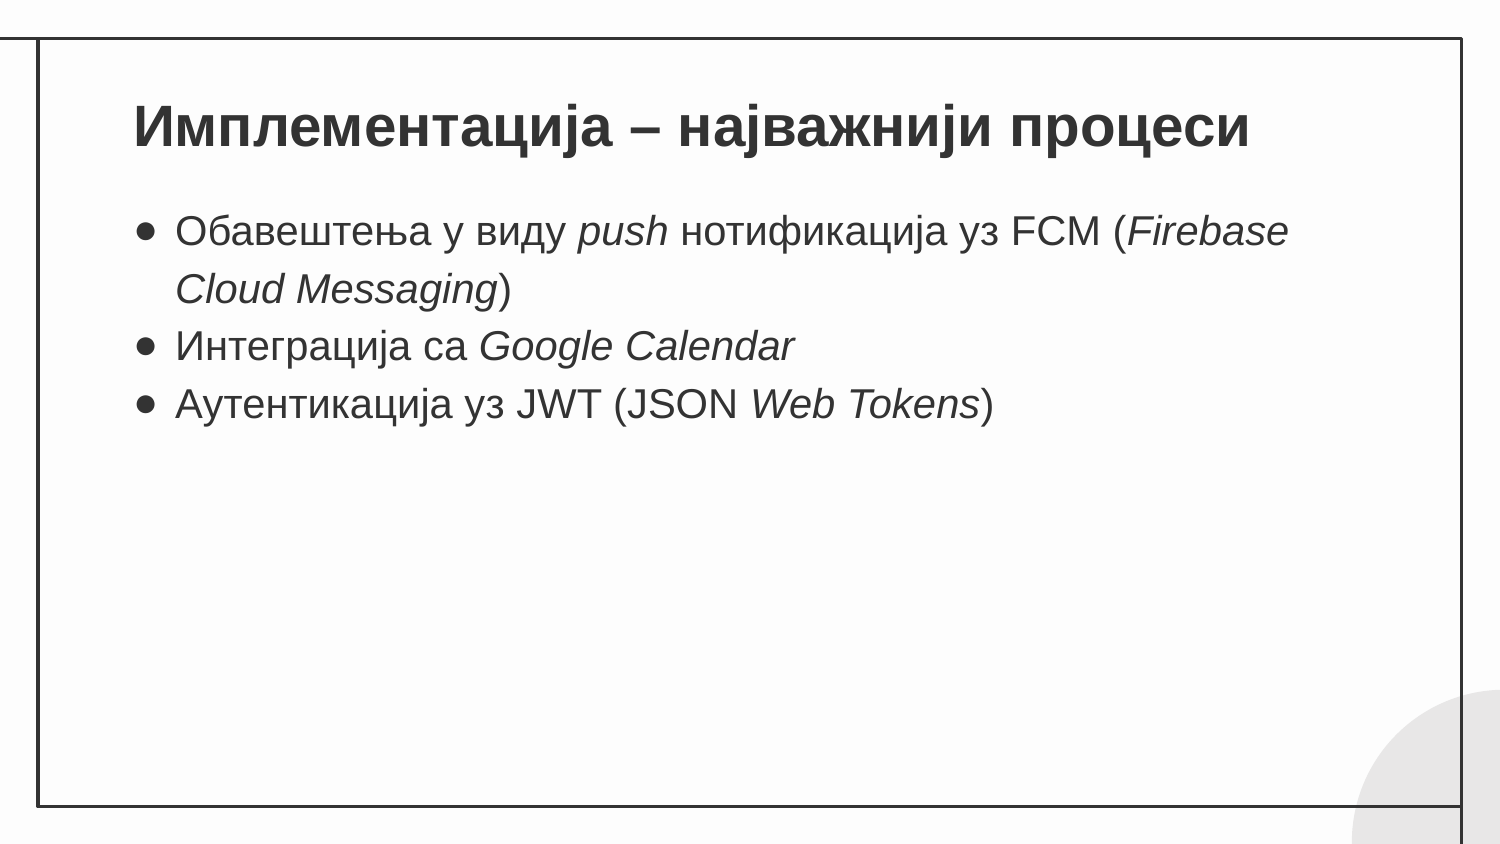

# Имплементација – најважнији процеси
Обавештења у виду push нотификација уз FCM (Firebase Cloud Messaging)
Интеграција са Google Calendar
Аутентикација уз JWT (JSON Web Tokens)